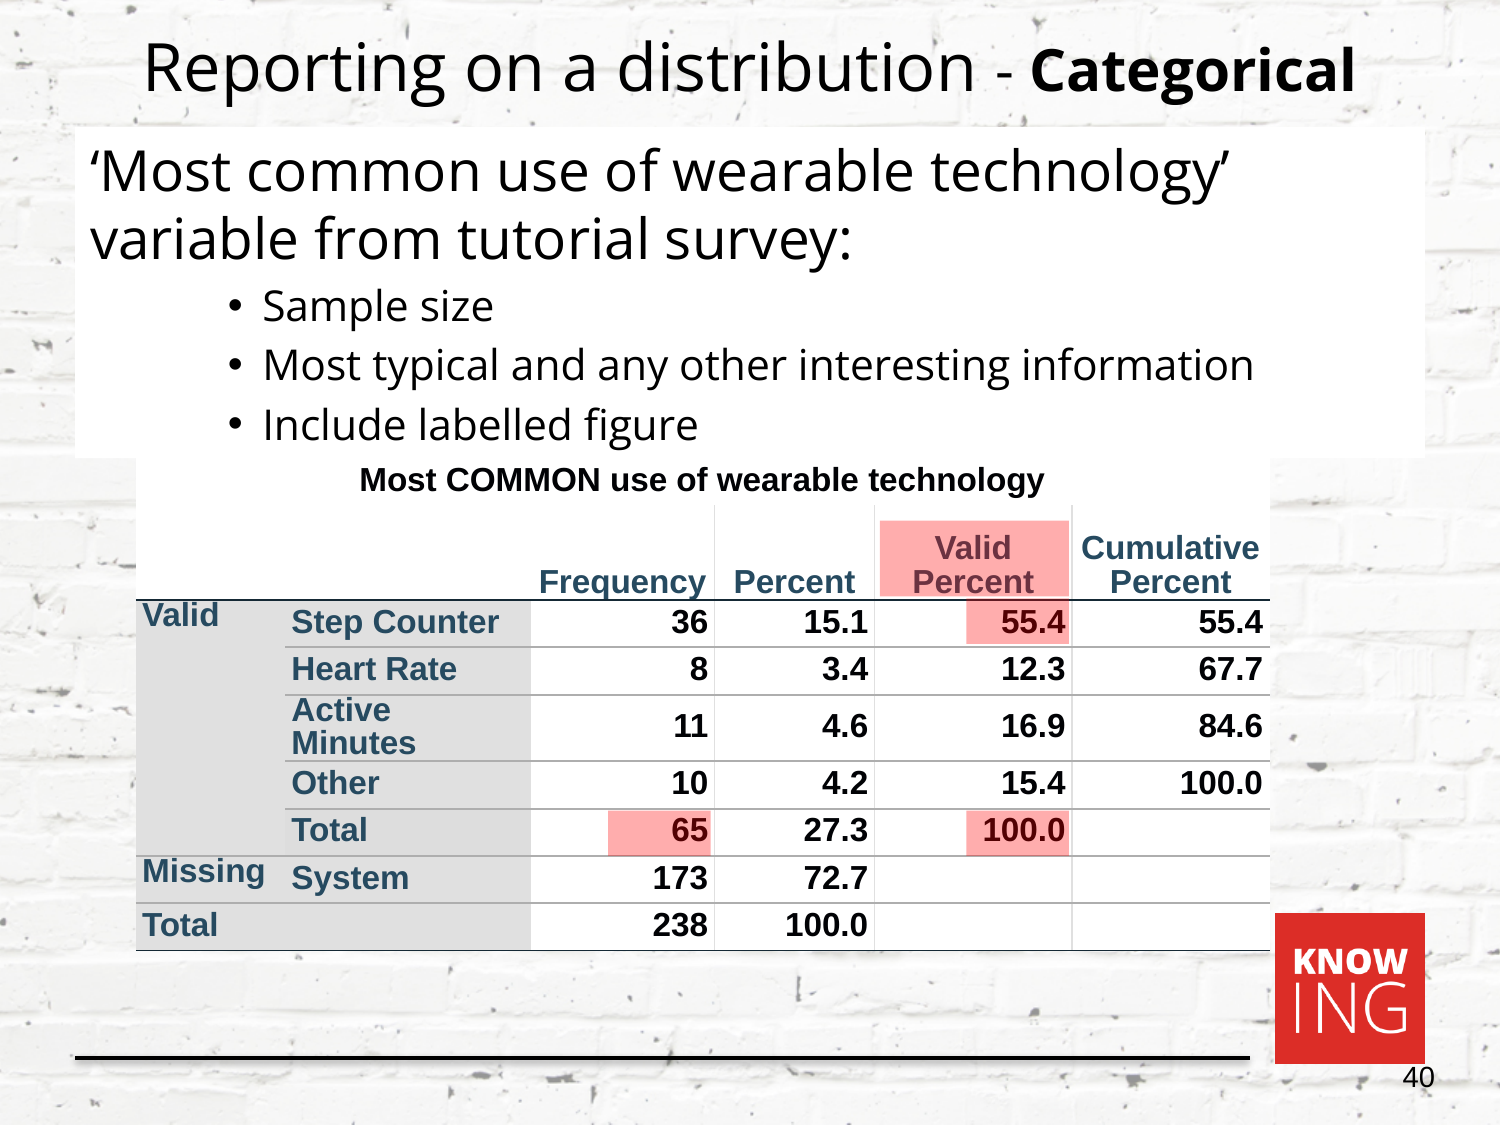

# Reporting on a distribution - Categorical
‘Most common use of wearable technology’ variable from tutorial survey:
Sample size
Most typical and any other interesting information
Include labelled figure

| Most COMMON use of wearable technology |  |  |  |  |  |
| --- | --- | --- | --- | --- | --- |
|  |  | Frequency | Percent | Valid Percent | Cumulative Percent |
| Valid | Step Counter | 36 | 15.1 | 55.4 | 55.4 |
|  | Heart Rate | 8 | 3.4 | 12.3 | 67.7 |
|  | Active Minutes | 11 | 4.6 | 16.9 | 84.6 |
|  | Other | 10 | 4.2 | 15.4 | 100.0 |
|  | Total | 65 | 27.3 | 100.0 |  |
| Missing | System | 173 | 72.7 |  |  |
| Total |  | 238 | 100.0 |  |  |

40